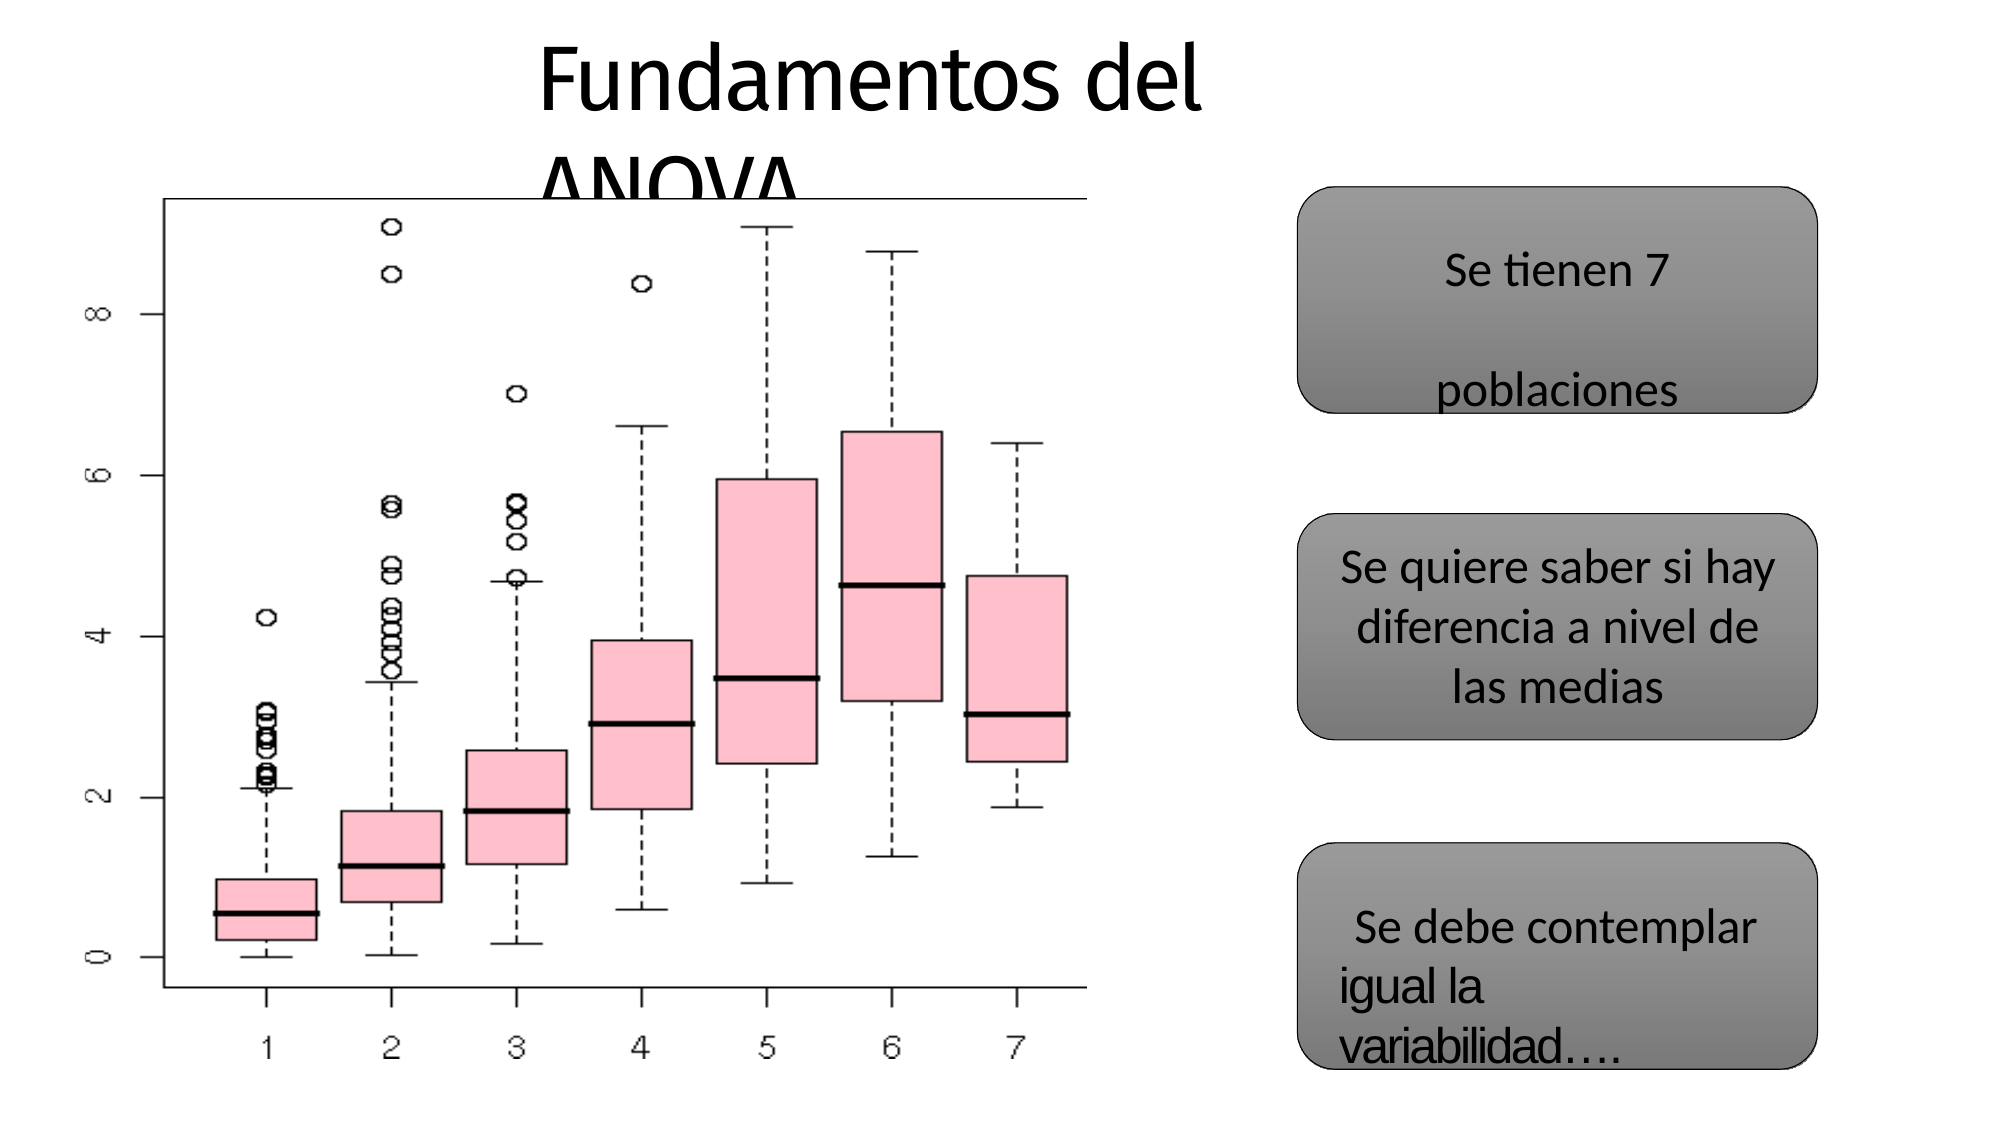

# Fundamentos del ANOVA

Se tienen 7  poblaciones

Se quiere saber si hay  diferencia a nivel de  las medias

Se debe contemplar  igual la variabilidad….